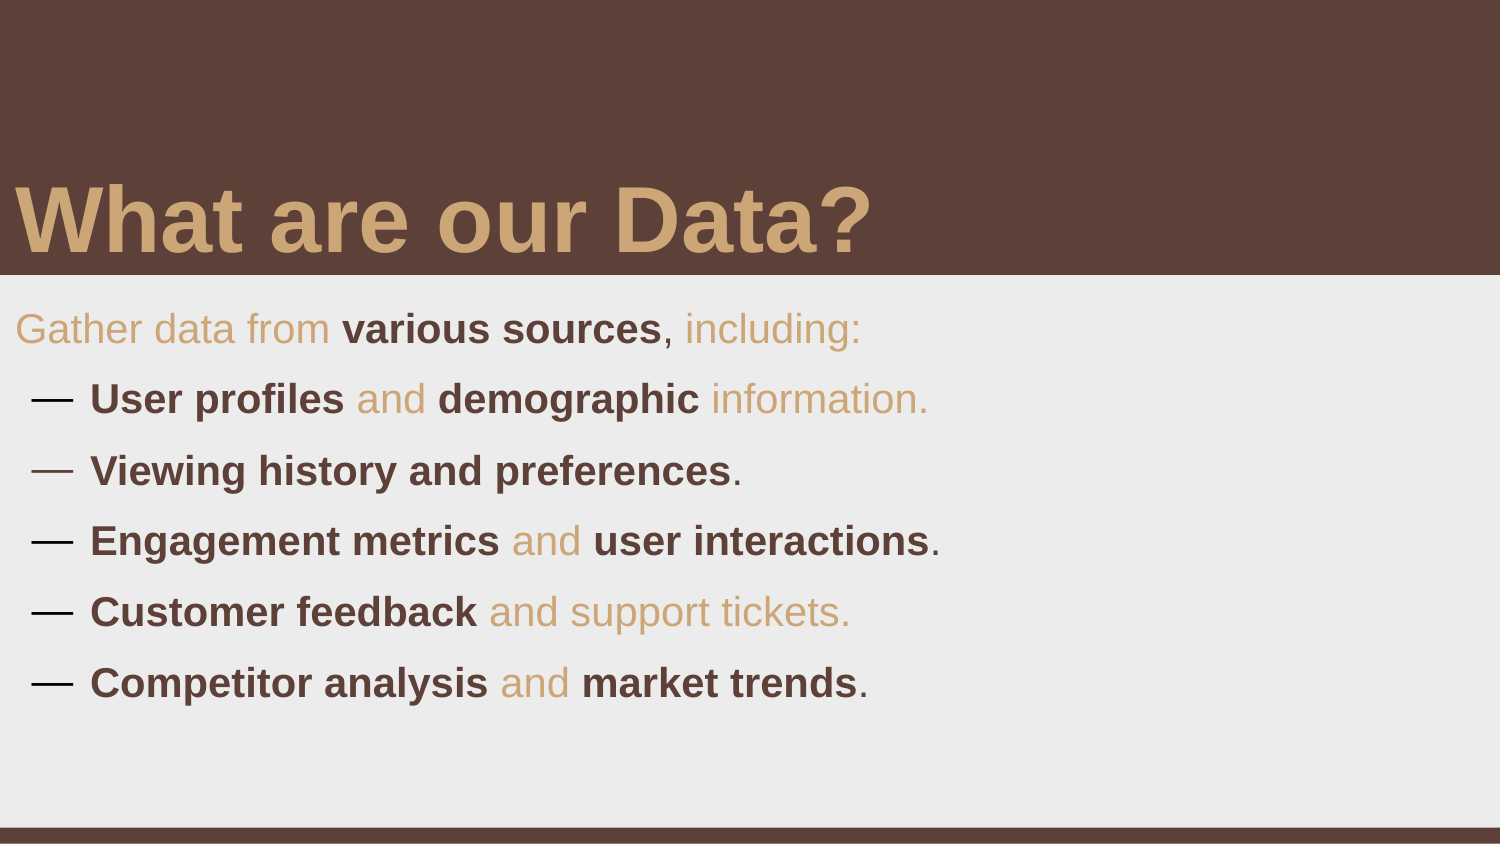

What are our Data?
Gather data from various sources, including:
User profiles and demographic information.
Viewing history and preferences.
Engagement metrics and user interactions.
Customer feedback and support tickets.
Competitor analysis and market trends.